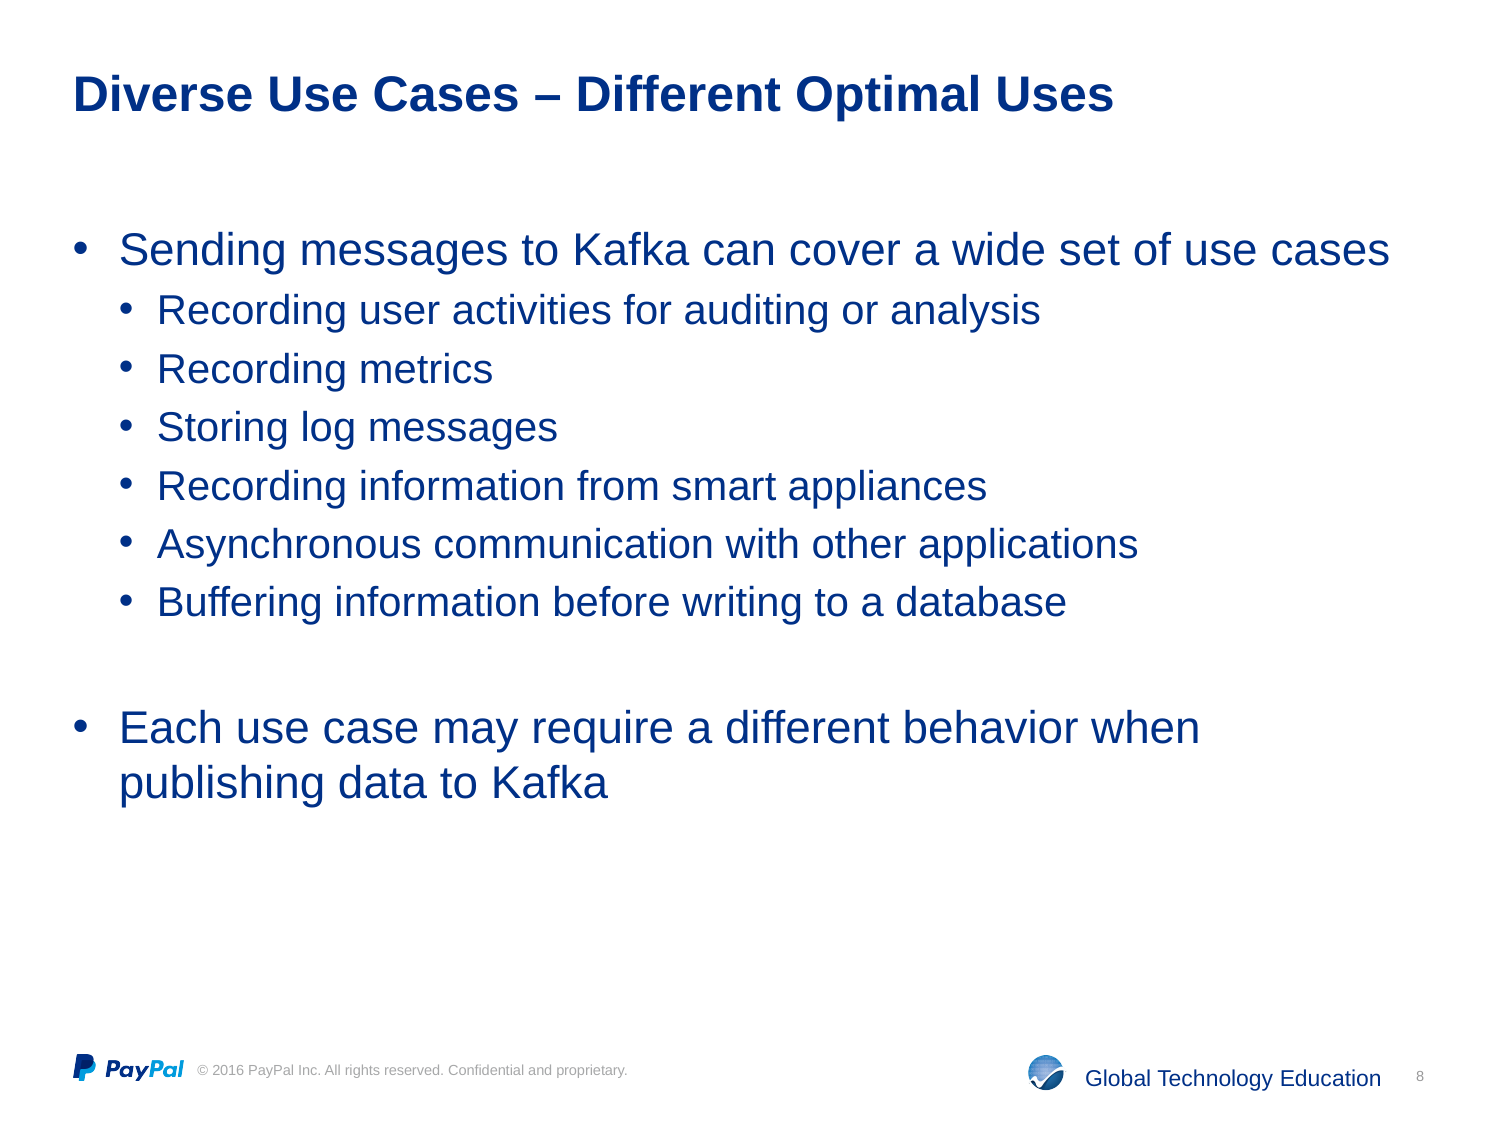

# Diverse Use Cases – Different Optimal Uses
Sending messages to Kafka can cover a wide set of use cases
Recording user activities for auditing or analysis
Recording metrics
Storing log messages
Recording information from smart appliances
Asynchronous communication with other applications
Buffering information before writing to a database

Each use case may require a different behavior when publishing data to Kafka

8